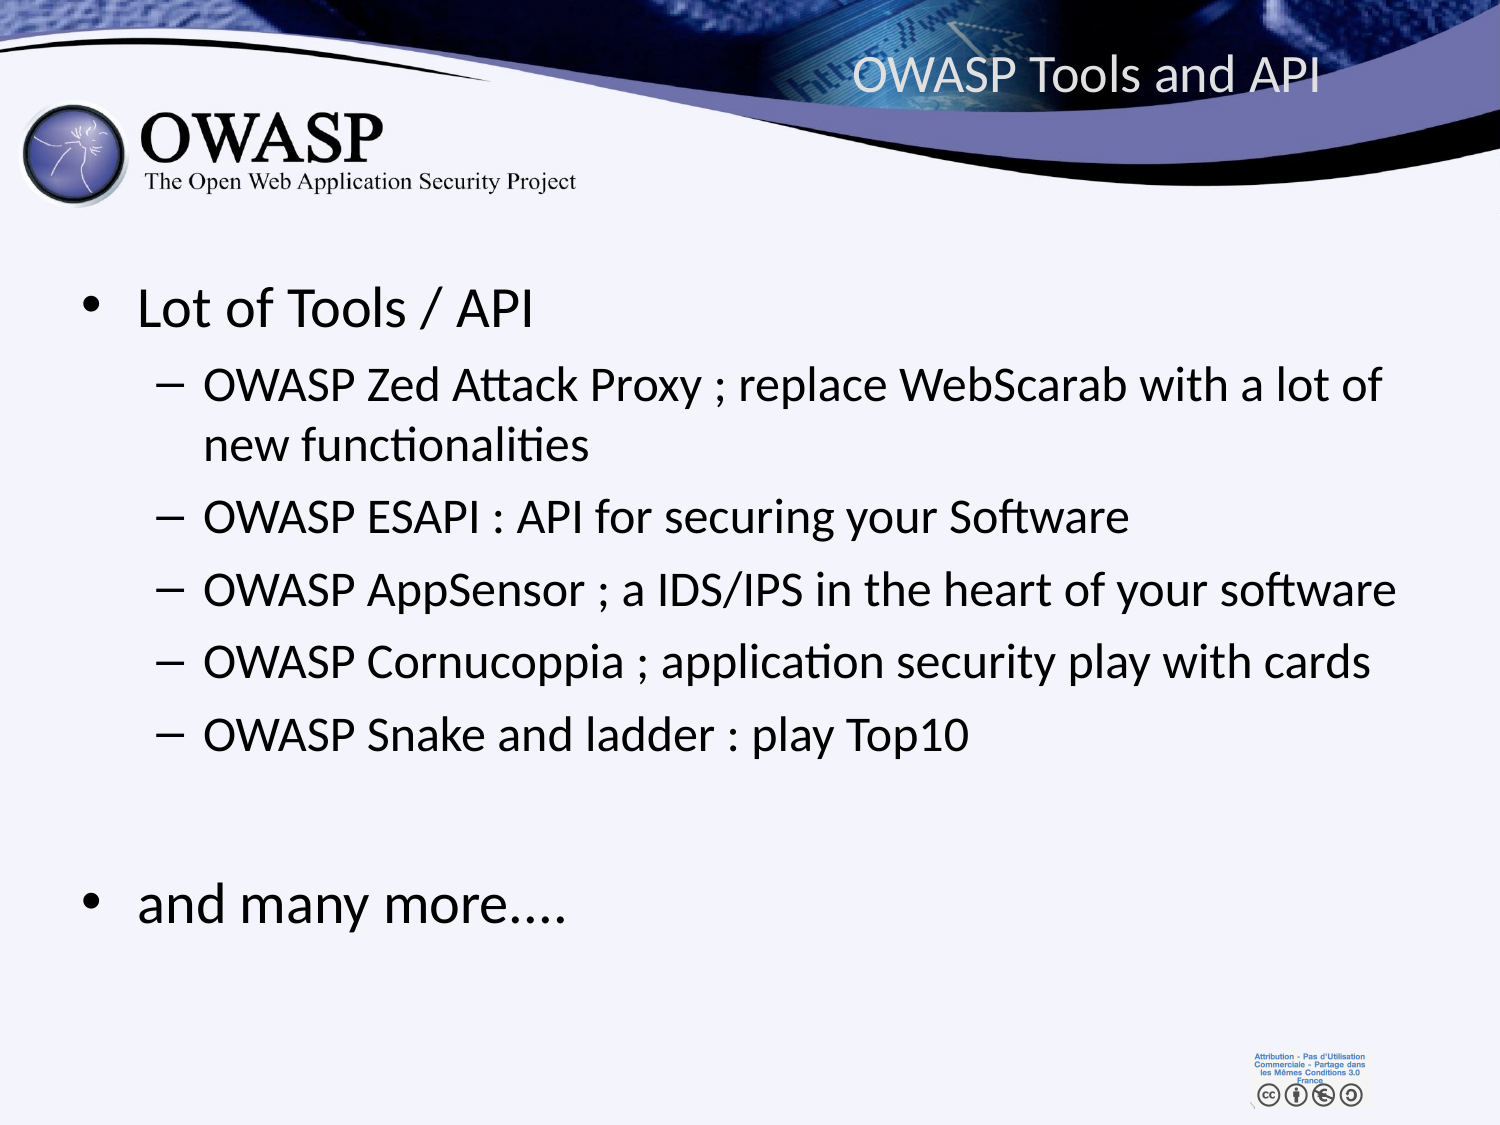

# OWASP Tools and API
Lot of Tools / API
OWASP Zed Attack Proxy ; replace WebScarab with a lot of new functionalities
OWASP ESAPI : API for securing your Software
OWASP AppSensor ; a IDS/IPS in the heart of your software
OWASP Cornucoppia ; application security play with cards
OWASP Snake and ladder : play Top10

and many more....